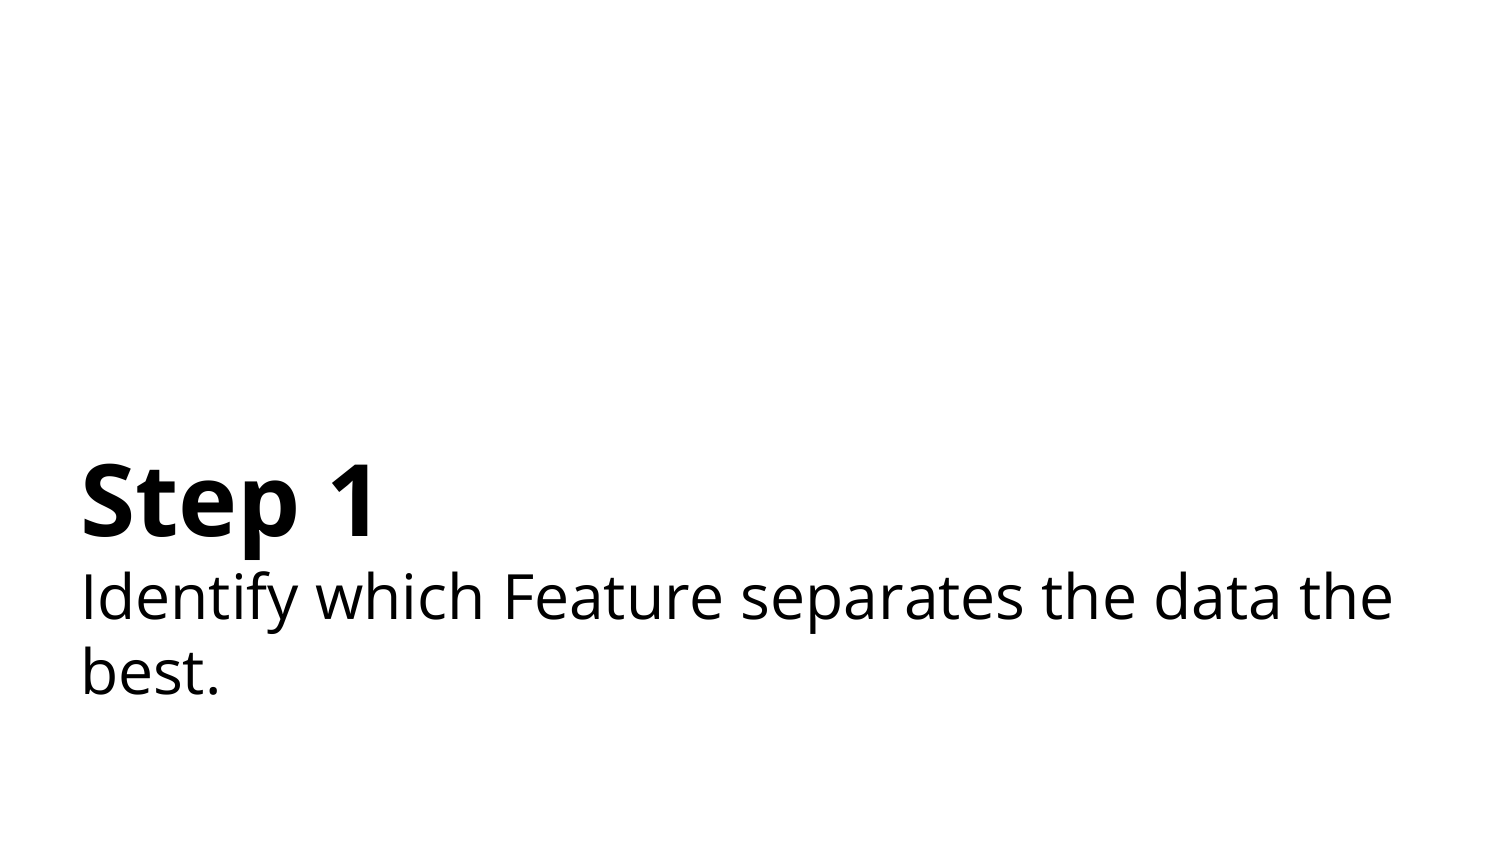

Step 1
Identify which Feature separates the data the best.